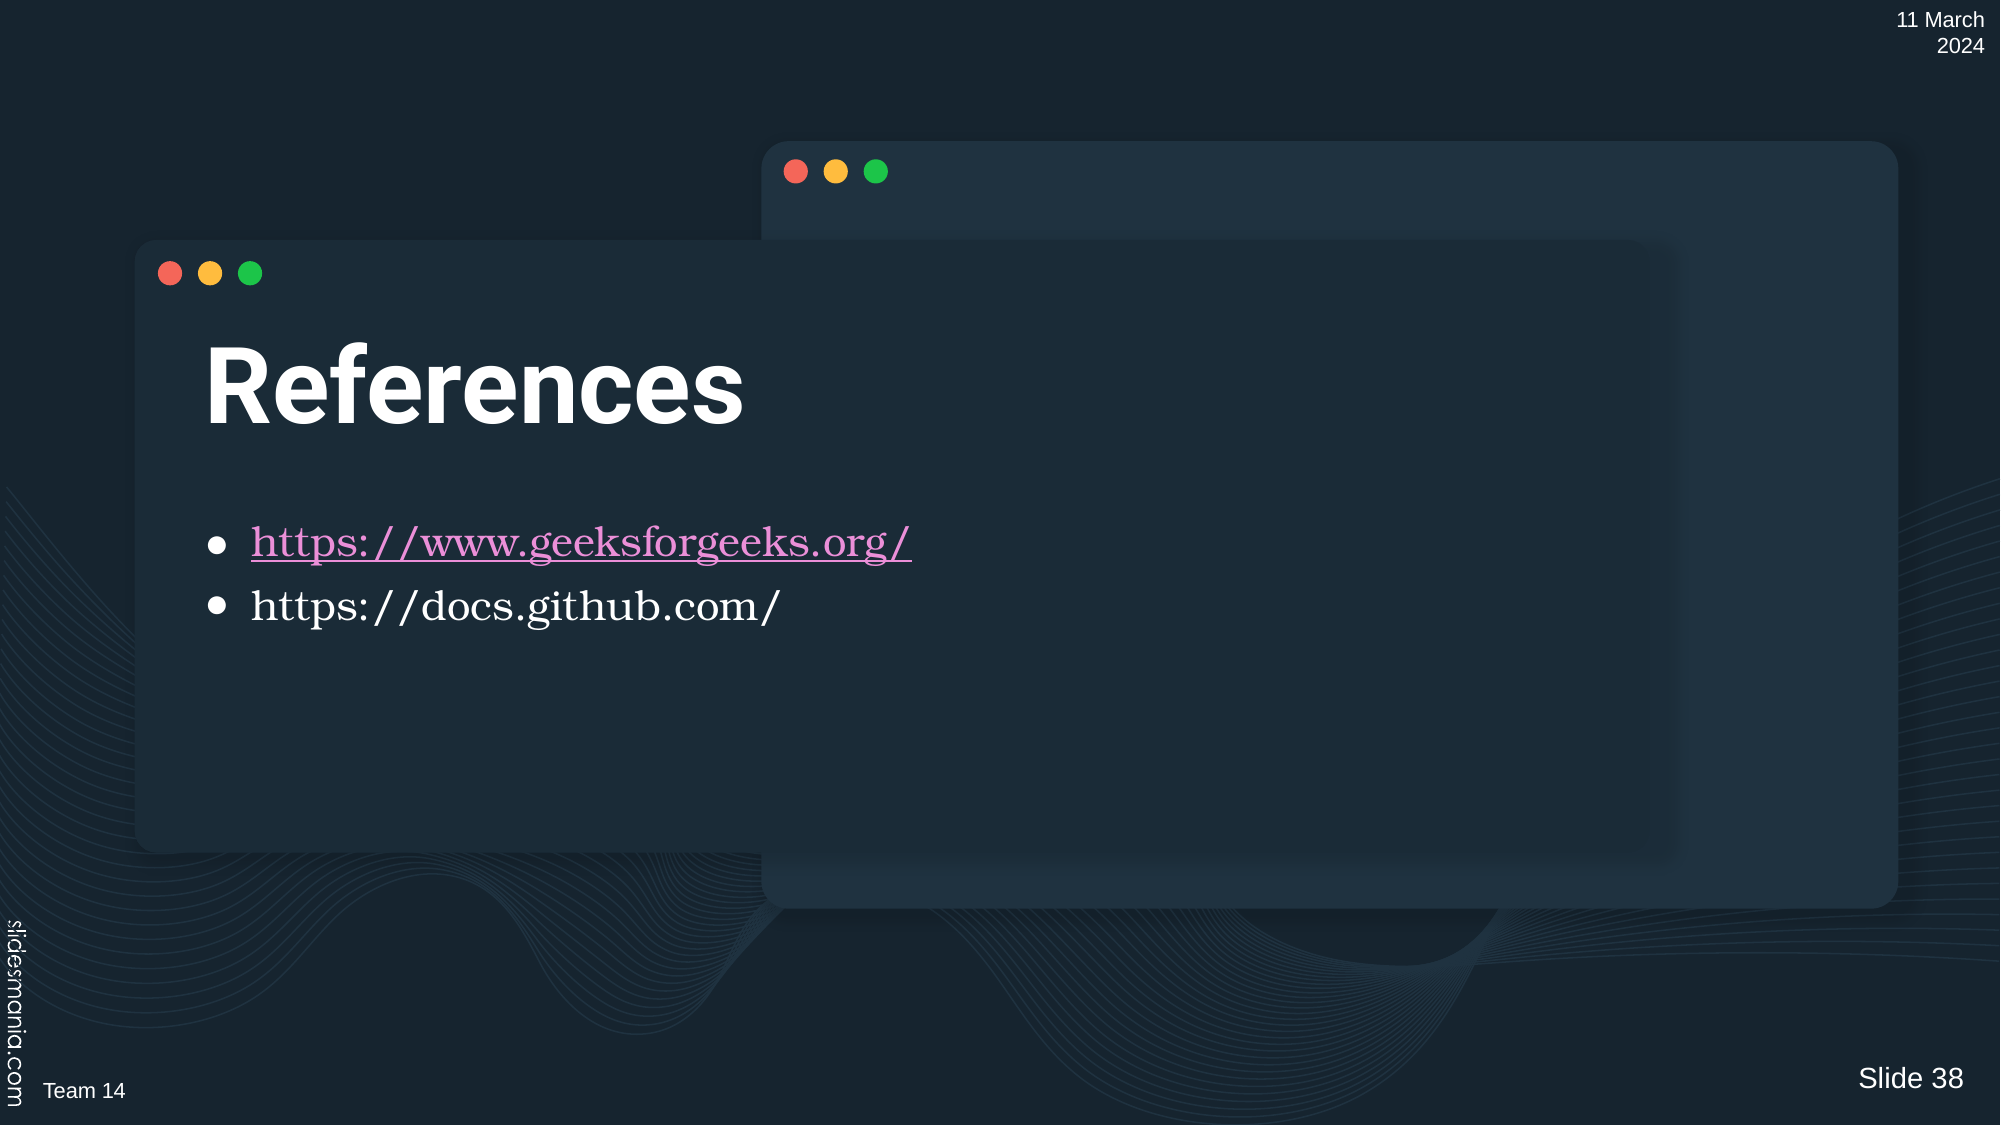

11 March 2024

# References
https://www.geeksforgeeks.org/
https://docs.github.com/
Slide 38
Team 14